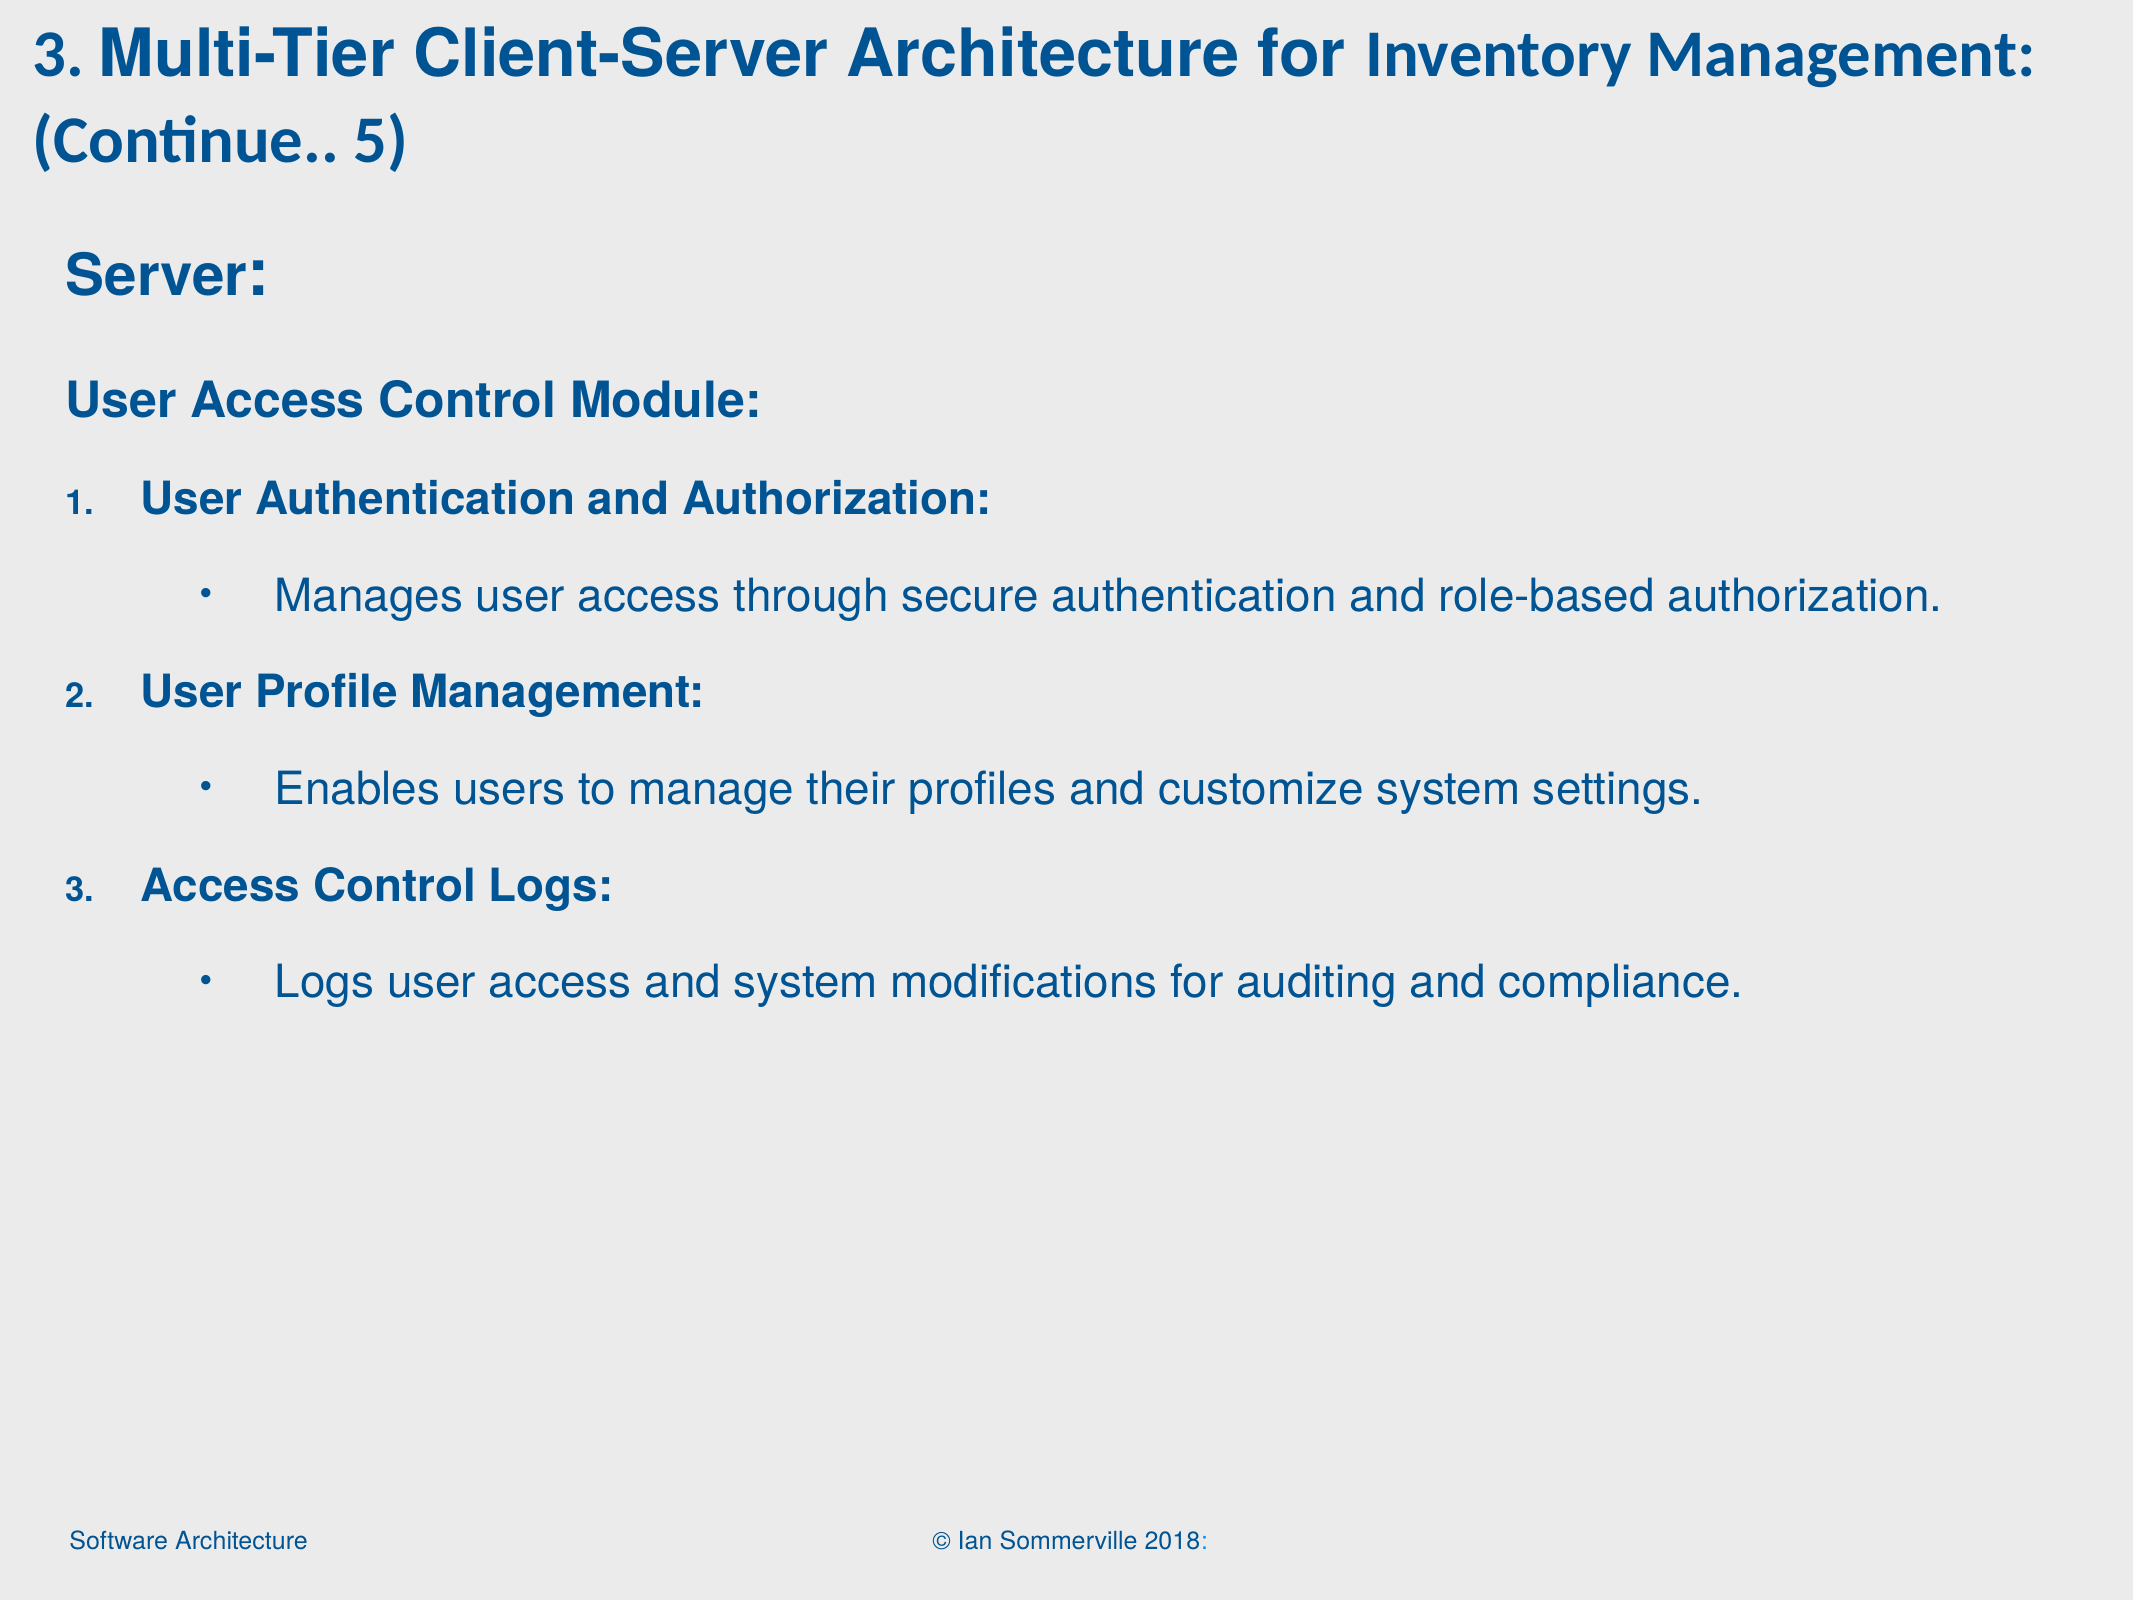

# 3. Multi-Tier Client-Server Architecture for Inventory Management: (Continue.. 5)
Server:
User Access Control Module:
User Authentication and Authorization:
Manages user access through secure authentication and role-based authorization.
User Profile Management:
Enables users to manage their profiles and customize system settings.
Access Control Logs:
Logs user access and system modifications for auditing and compliance.